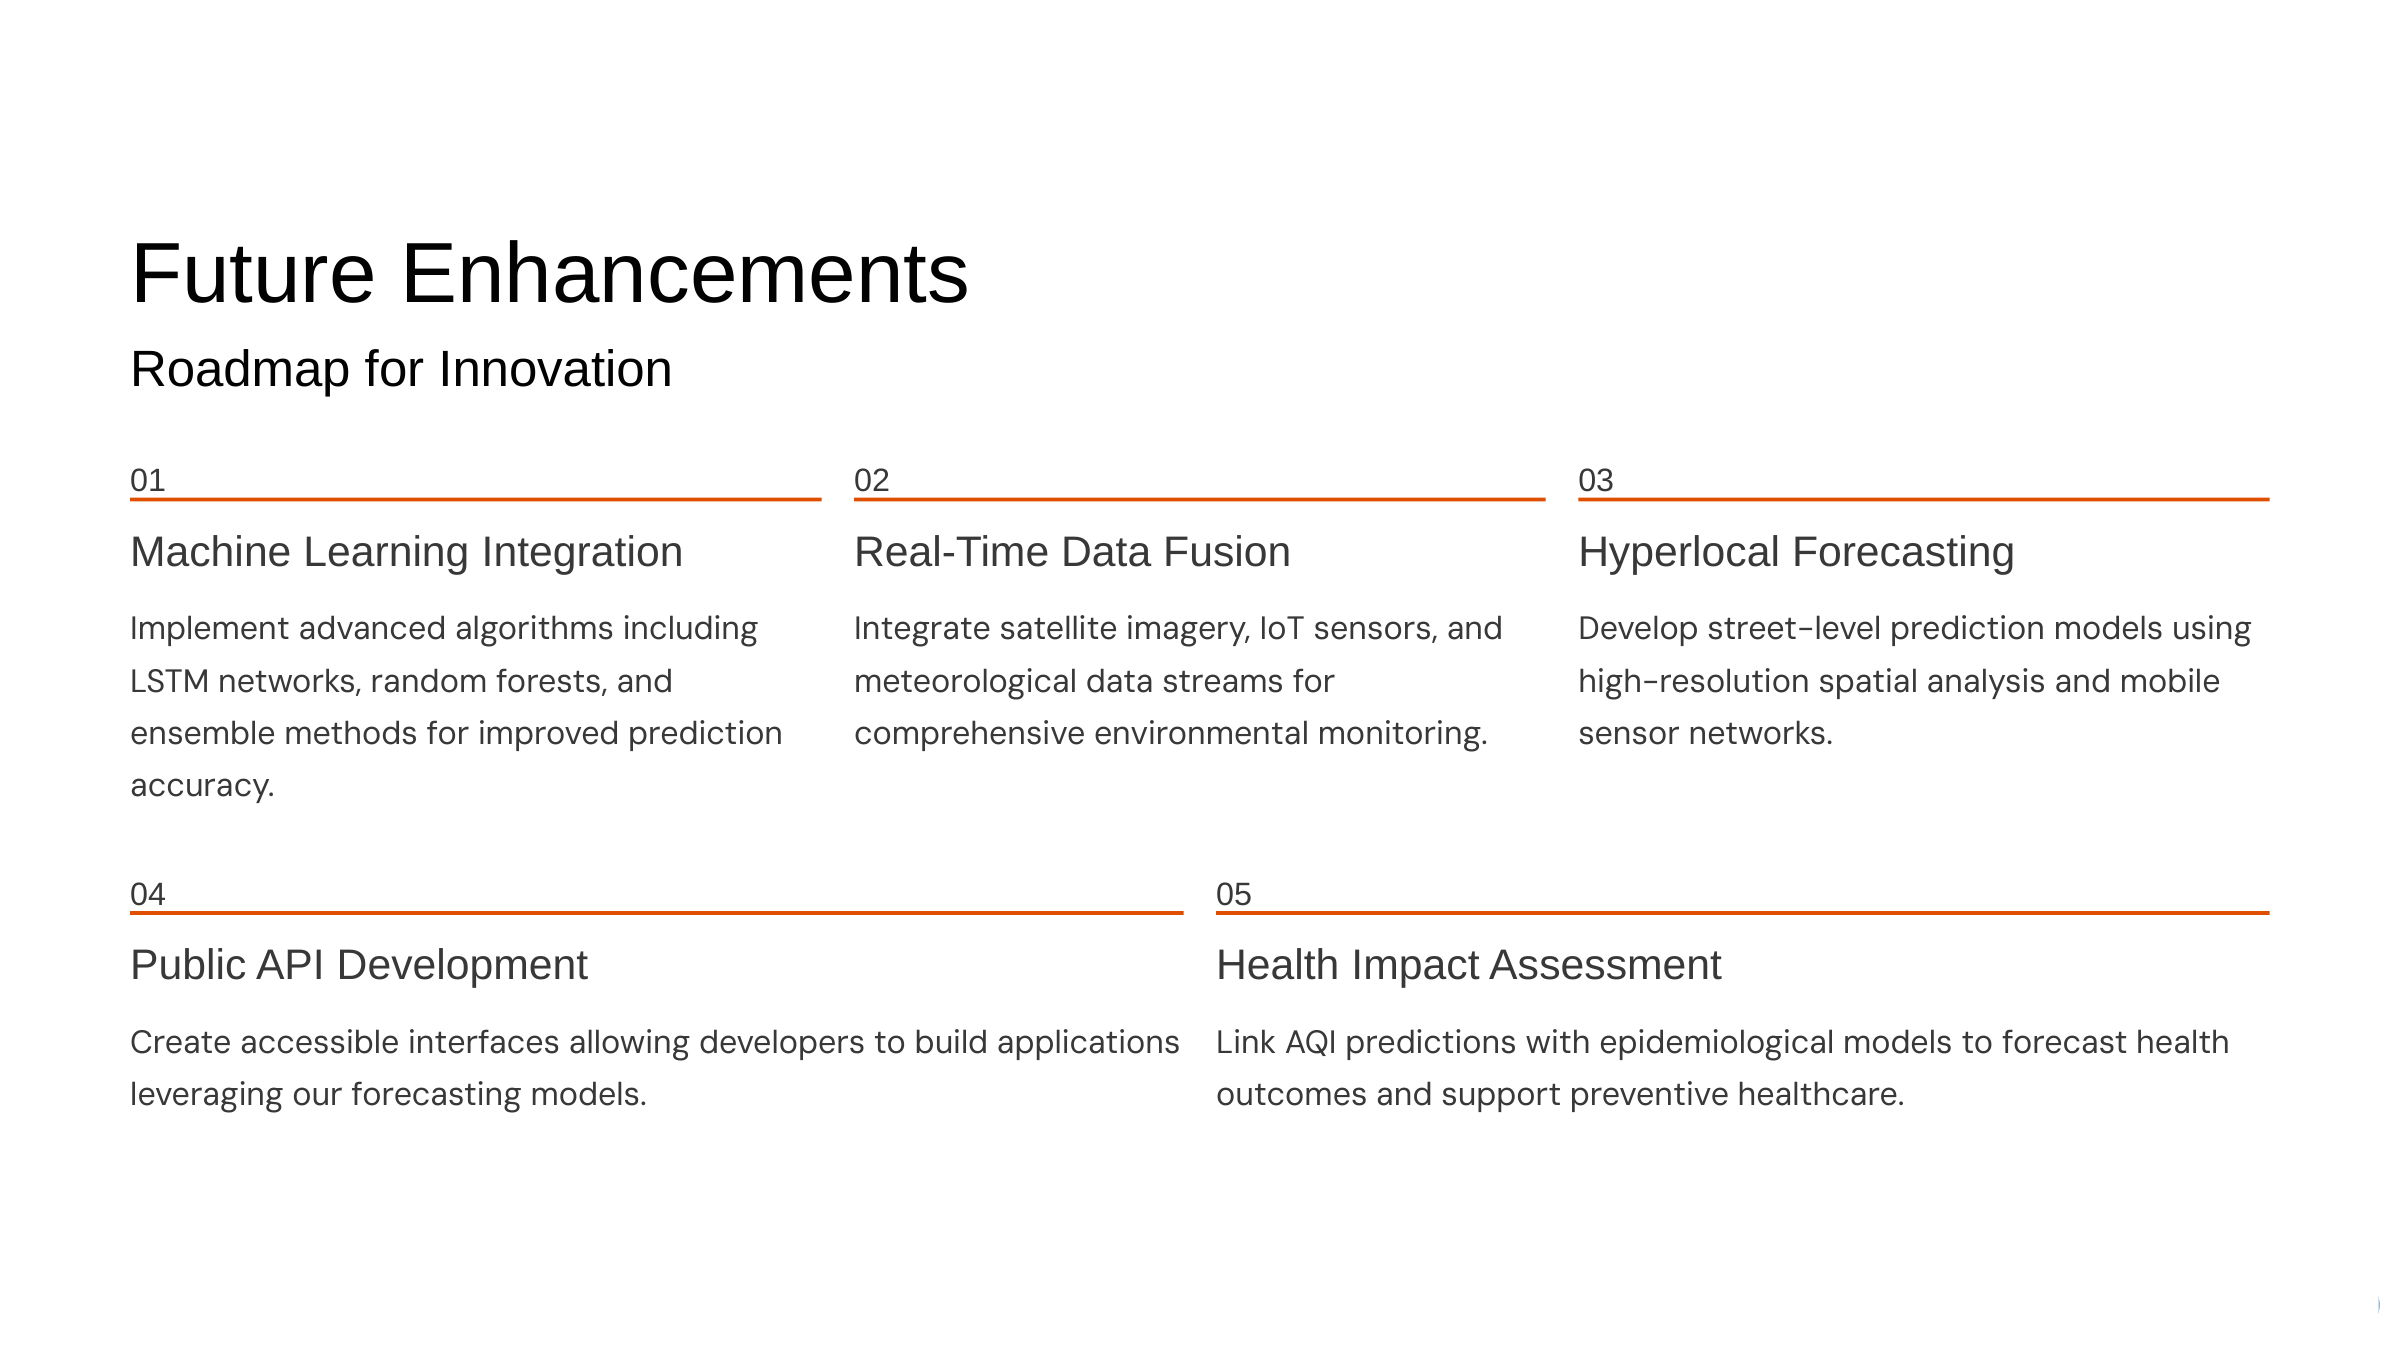

Future Enhancements
Roadmap for Innovation
01
02
03

Machine Learning Integration
Real-Time Data Fusion
Hyperlocal Forecasting
Implement advanced algorithms including LSTM networks, random forests, and ensemble methods for improved prediction accuracy.
Integrate satellite imagery, IoT sensors, and meteorological data streams for comprehensive environmental monitoring.
Develop street-level prediction models using high-resolution spatial analysis and mobile sensor networks.
04
05

Public API Development
Health Impact Assessment
Create accessible interfaces allowing developers to build applications leveraging our forecasting models.
Link AQI predictions with epidemiological models to forecast health outcomes and support preventive healthcare.